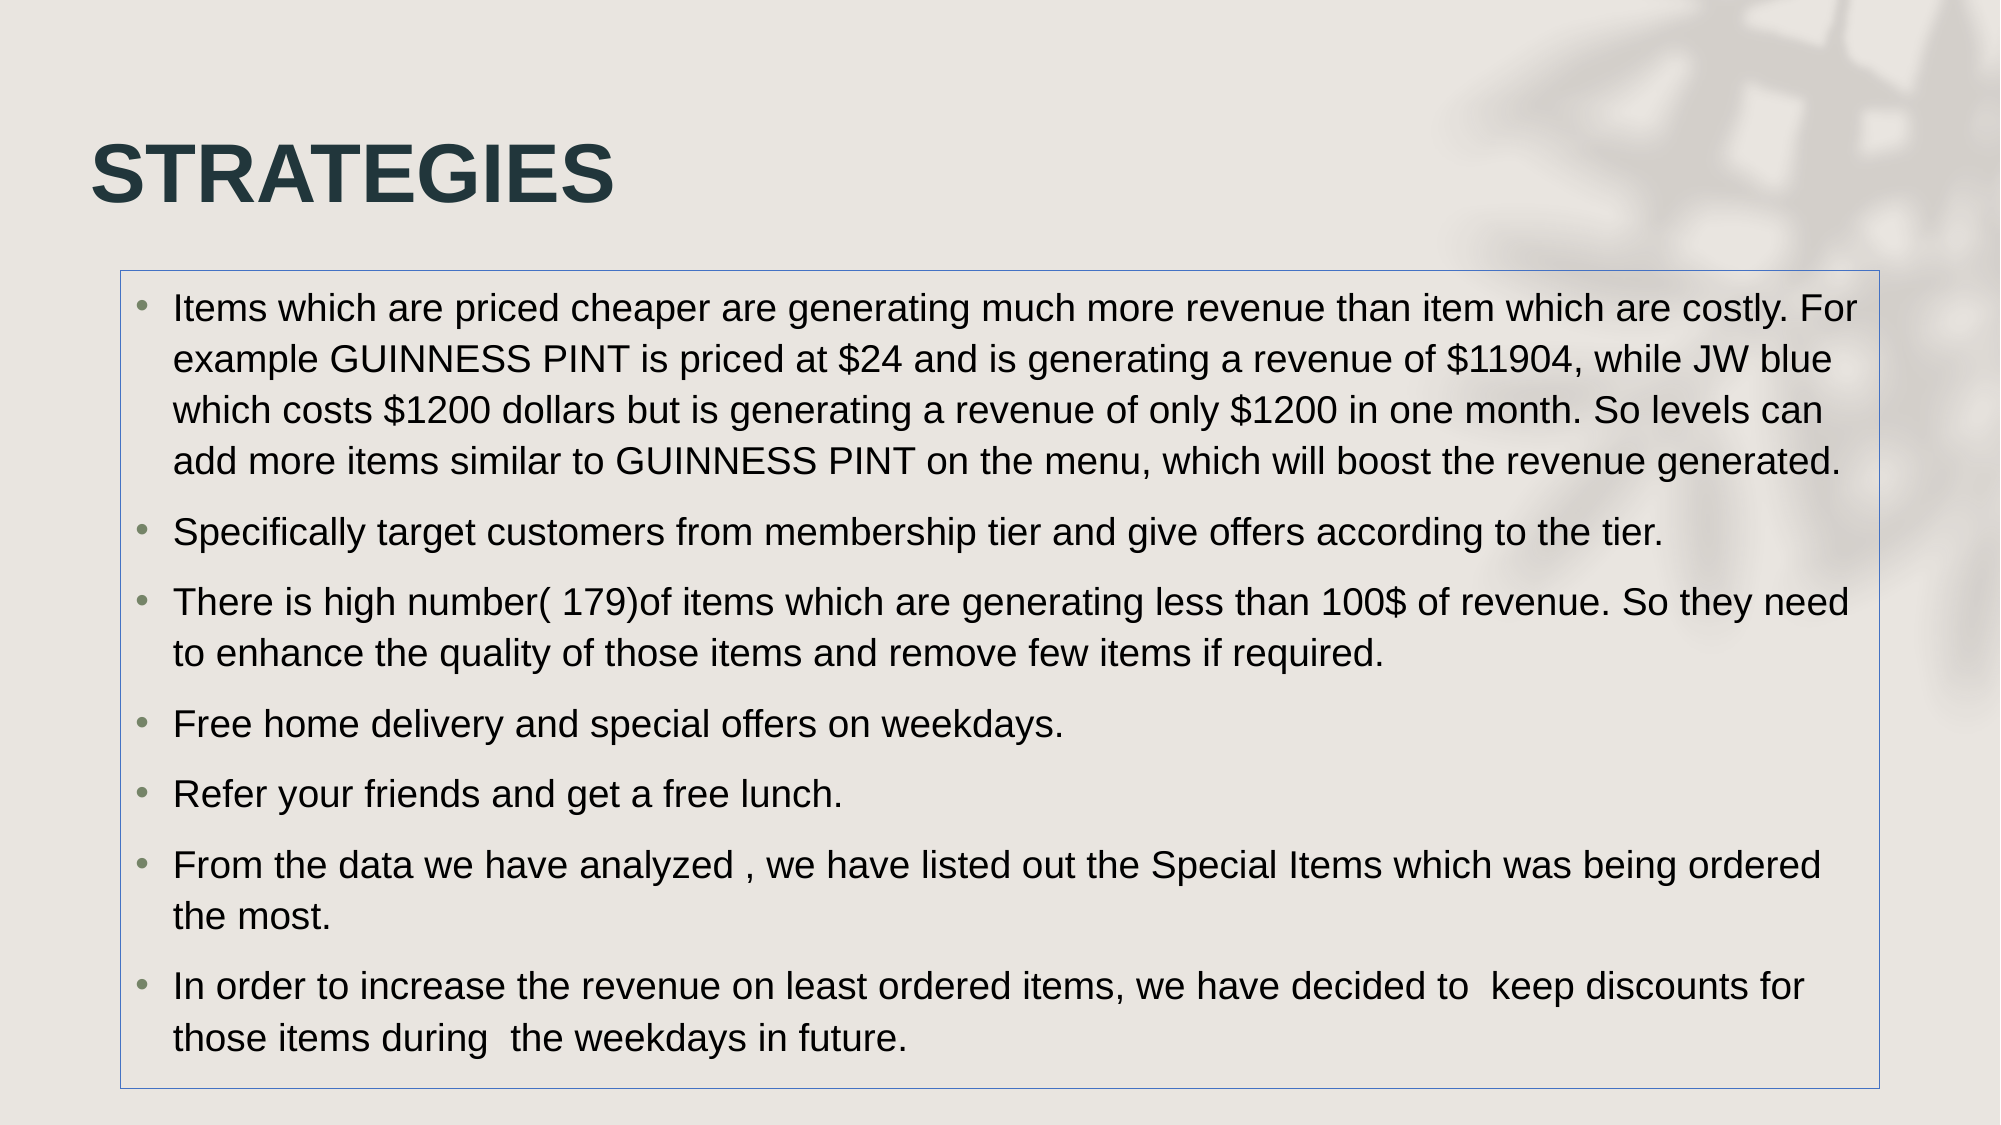

# STRATEGIES
Items which are priced cheaper are generating much more revenue than item which are costly. For example GUINNESS PINT is priced at $24 and is generating a revenue of $11904, while JW blue which costs $1200 dollars but is generating a revenue of only $1200 in one month. So levels can add more items similar to GUINNESS PINT on the menu, which will boost the revenue generated.
Specifically target customers from membership tier and give offers according to the tier.
There is high number( 179)of items which are generating less than 100$ of revenue. So they need to enhance the quality of those items and remove few items if required.
Free home delivery and special offers on weekdays.
Refer your friends and get a free lunch.
From the data we have analyzed , we have listed out the Special Items which was being ordered the most.
In order to increase the revenue on least ordered items, we have decided to  keep discounts for  those items during  the weekdays in future.